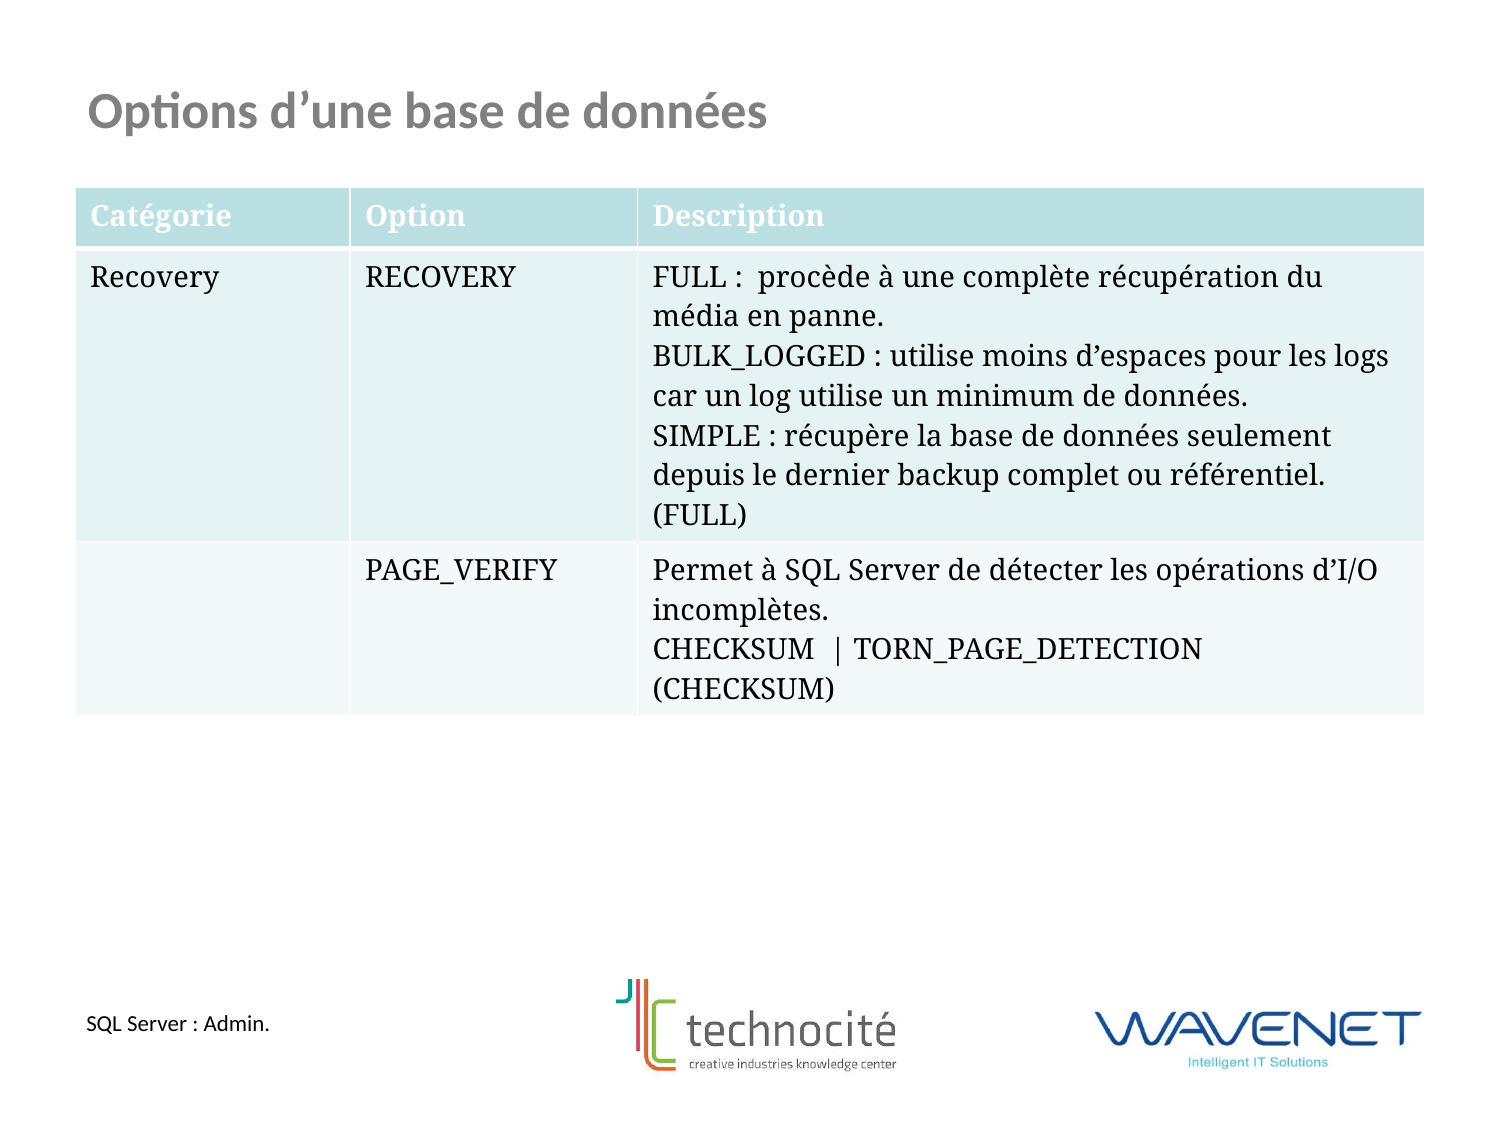

Options d’une base de données
| Catégorie | Option | Description |
| --- | --- | --- |
| Recovery | RECOVERY | FULL : procède à une complète récupération du média en panne. BULK\_LOGGED : utilise moins d’espaces pour les logs car un log utilise un minimum de données. SIMPLE : récupère la base de données seulement depuis le dernier backup complet ou référentiel. (FULL) |
|  | PAGE\_VERIFY | Permet à SQL Server de détecter les opérations d’I/O incomplètes. CHECKSUM | TORN\_PAGE\_DETECTION (CHECKSUM) |
SQL Server : Admin.